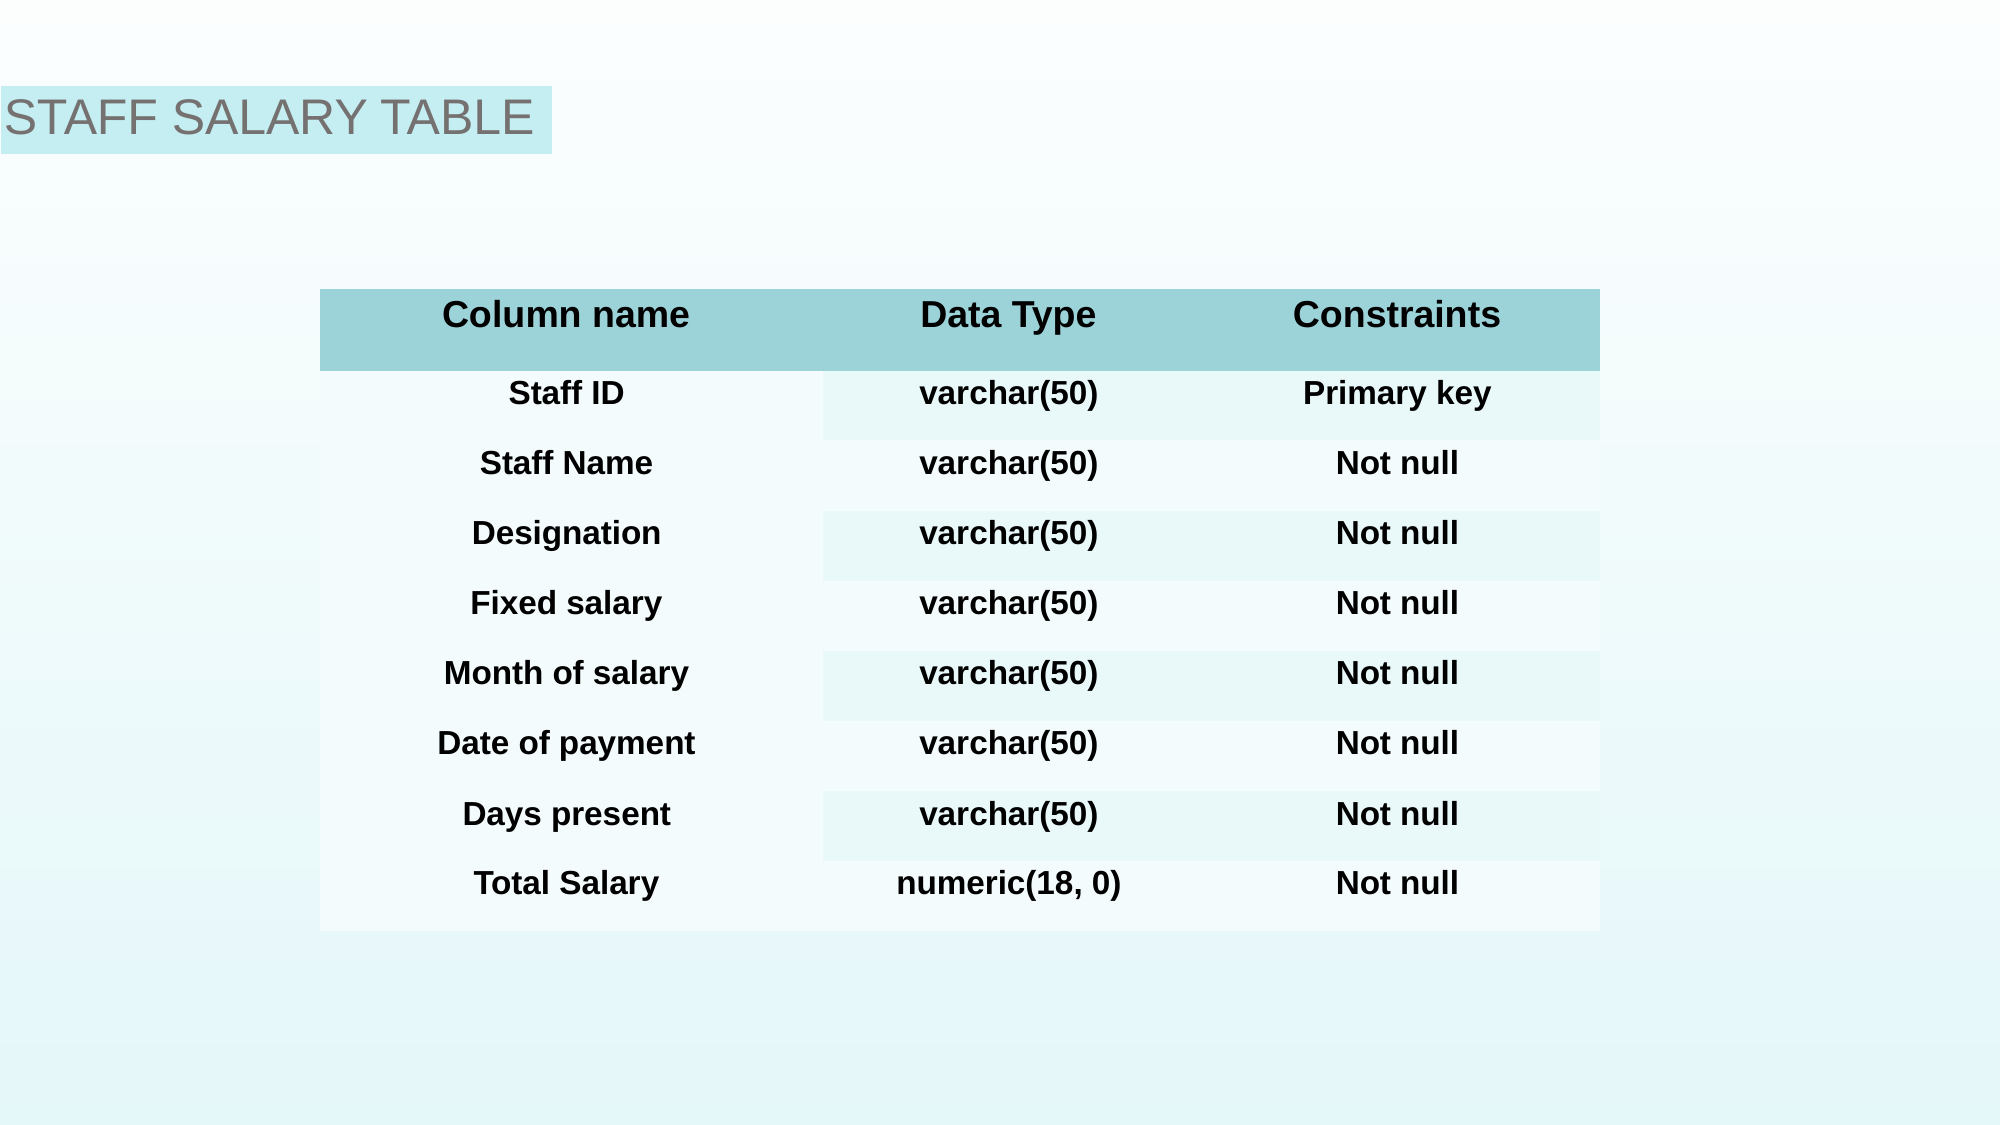

STAFF SALARY TABLE
| Column name | Data Type | Constraints |
| --- | --- | --- |
| Staff ID | varchar(50) | Primary key |
| Staff Name | varchar(50) | Not null |
| Designation | varchar(50) | Not null |
| Fixed salary | varchar(50) | Not null |
| Month of salary | varchar(50) | Not null |
| Date of payment | varchar(50) | Not null |
| Days present | varchar(50) | Not null |
| Total Salary | numeric(18, 0) | Not null |